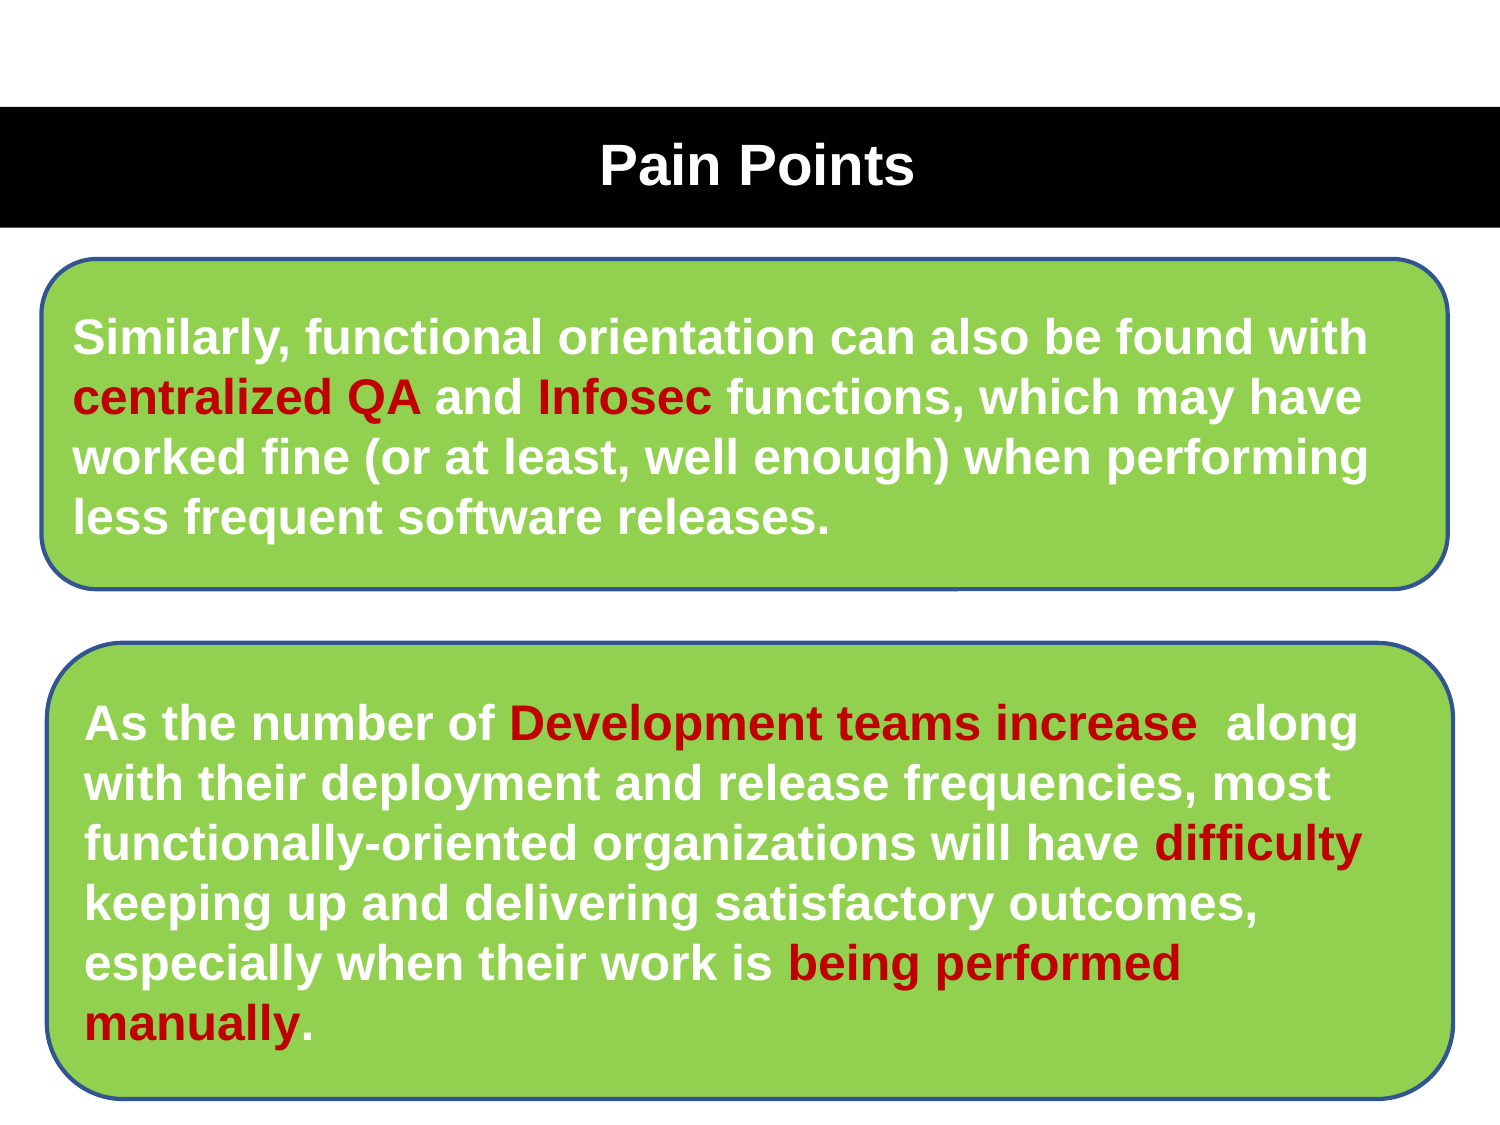

# Pain Points

Similarly, functional orientation can also be found with centralized QA and Infosec functions, which may have worked fine (or at least, well enough) when performing less frequent software releases.
As the number of Development teams increase  along with their deployment and release frequencies, most functionally-oriented organizations will have difficulty keeping up and delivering satisfactory outcomes, especially when their work is being performed manually.